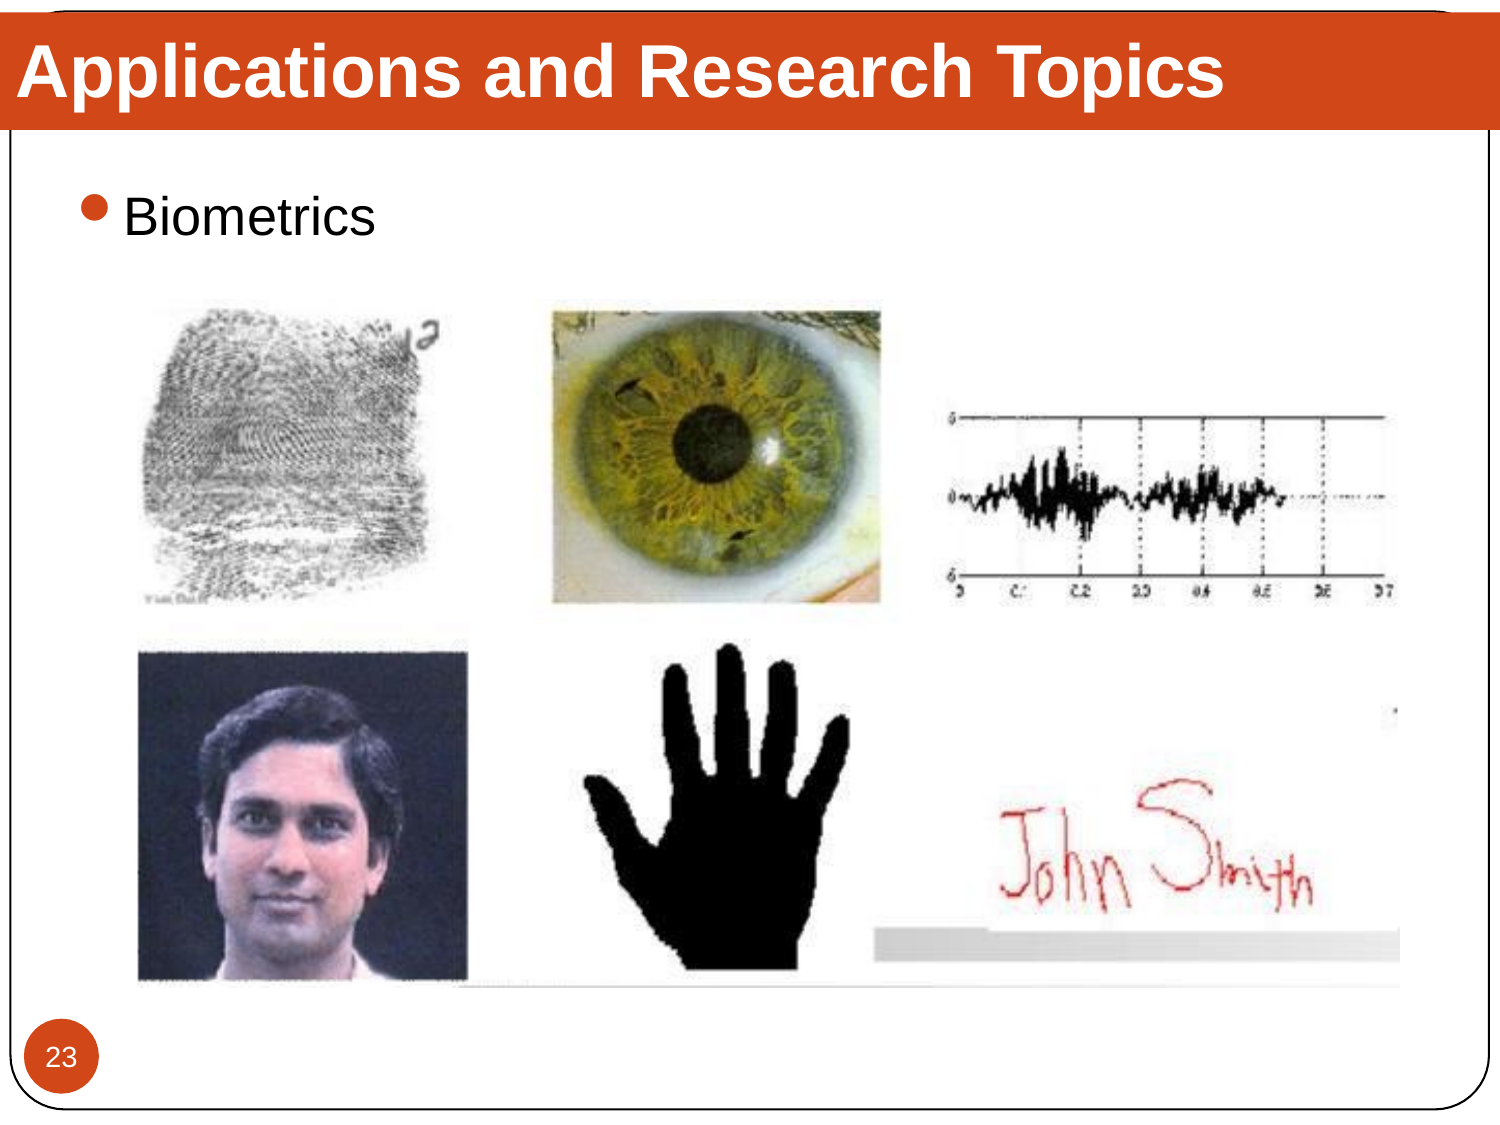

# Applications and Research Topics
Biometrics

23